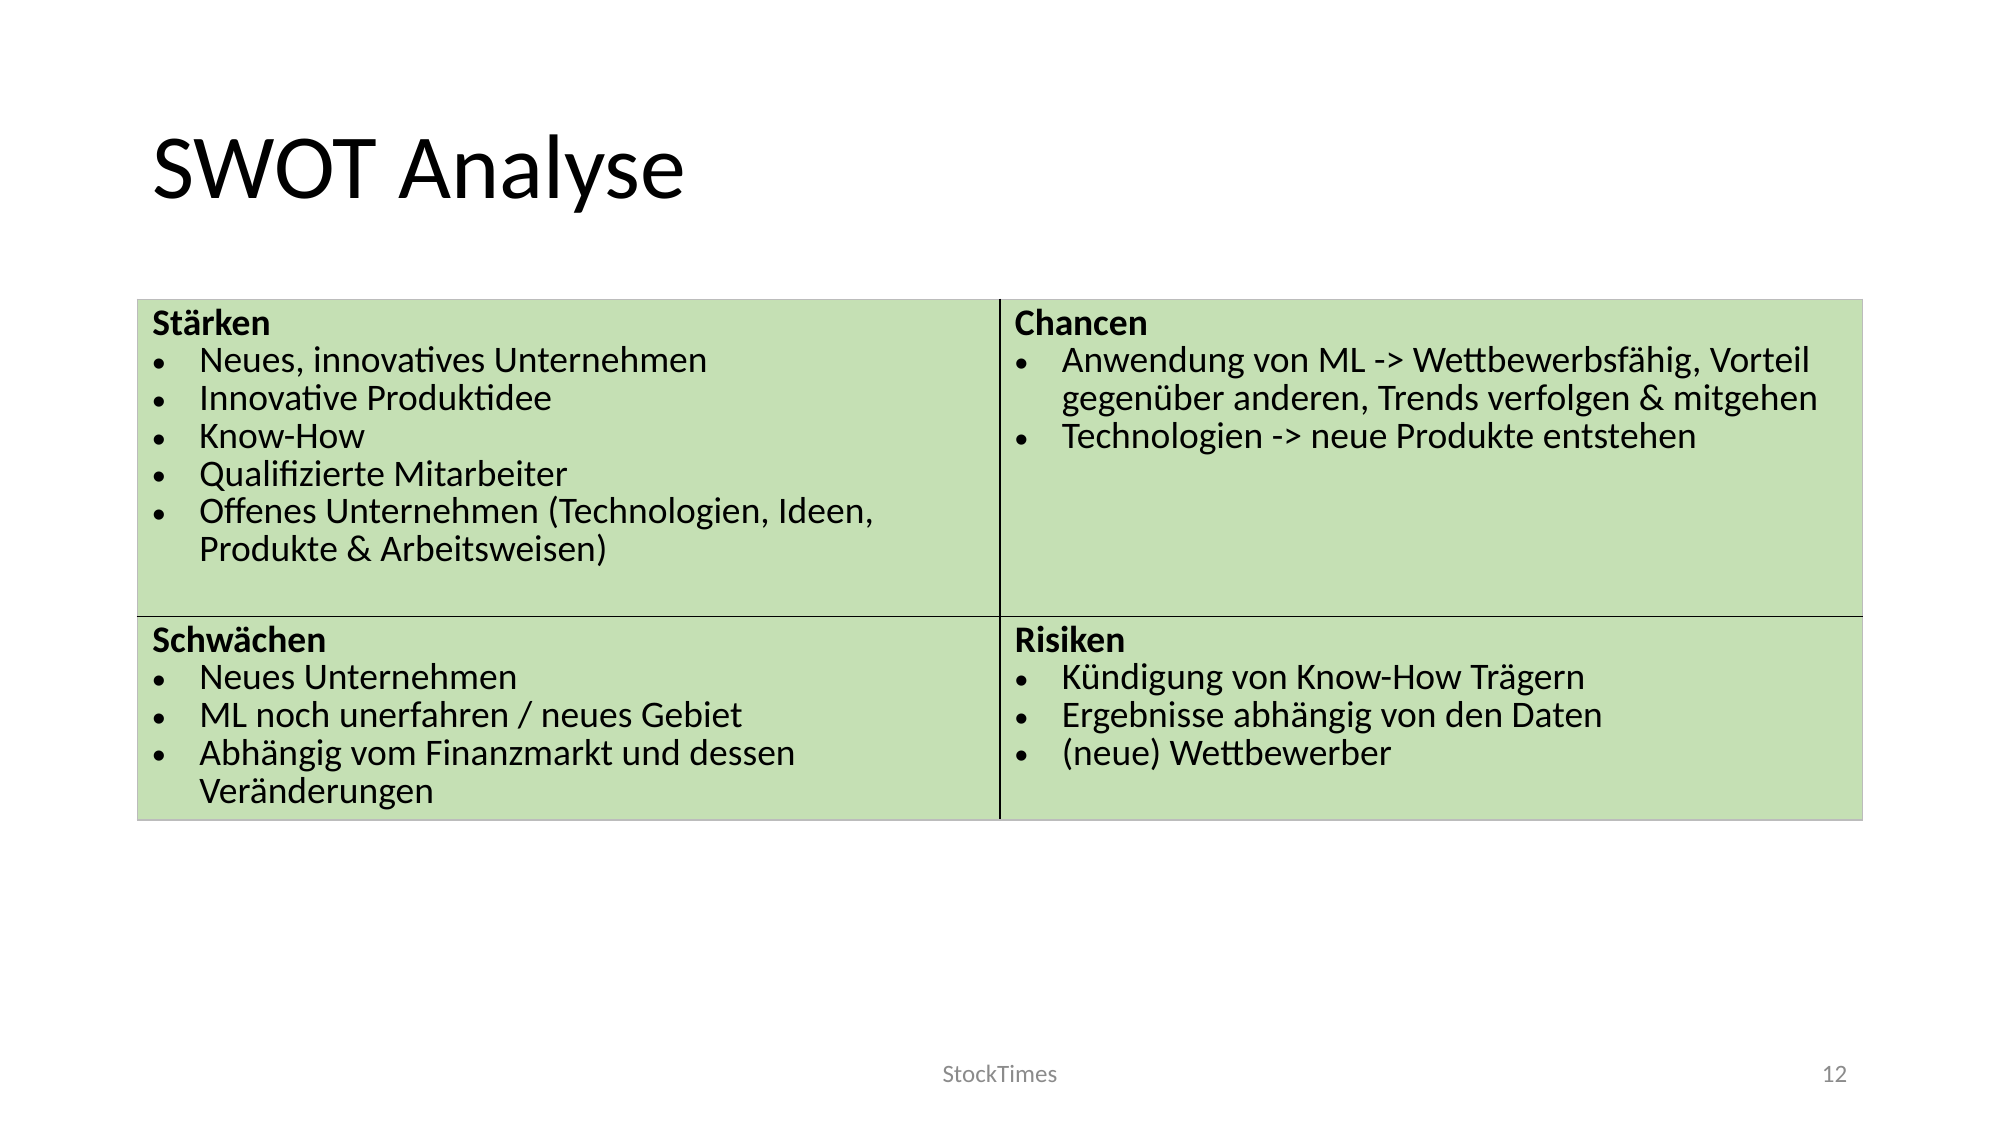

# SWOT Analyse
| Stärken Neues, innovatives Unternehmen  Innovative Produktidee Know-How Qualifizierte Mitarbeiter  Offenes Unternehmen (Technologien, Ideen, Produkte & Arbeitsweisen) | Chancen  Anwendung von ML -> Wettbewerbsfähig, Vorteil gegenüber anderen, Trends verfolgen & mitgehen  Technologien -> neue Produkte entstehen |
| --- | --- |
| Schwächen  Neues Unternehmen  ML noch unerfahren / neues Gebiet Abhängig vom Finanzmarkt und dessen Veränderungen | Risiken  Kündigung von Know-How Trägern Ergebnisse abhängig von den Daten  (neue) Wettbewerber |
StockTimes
12